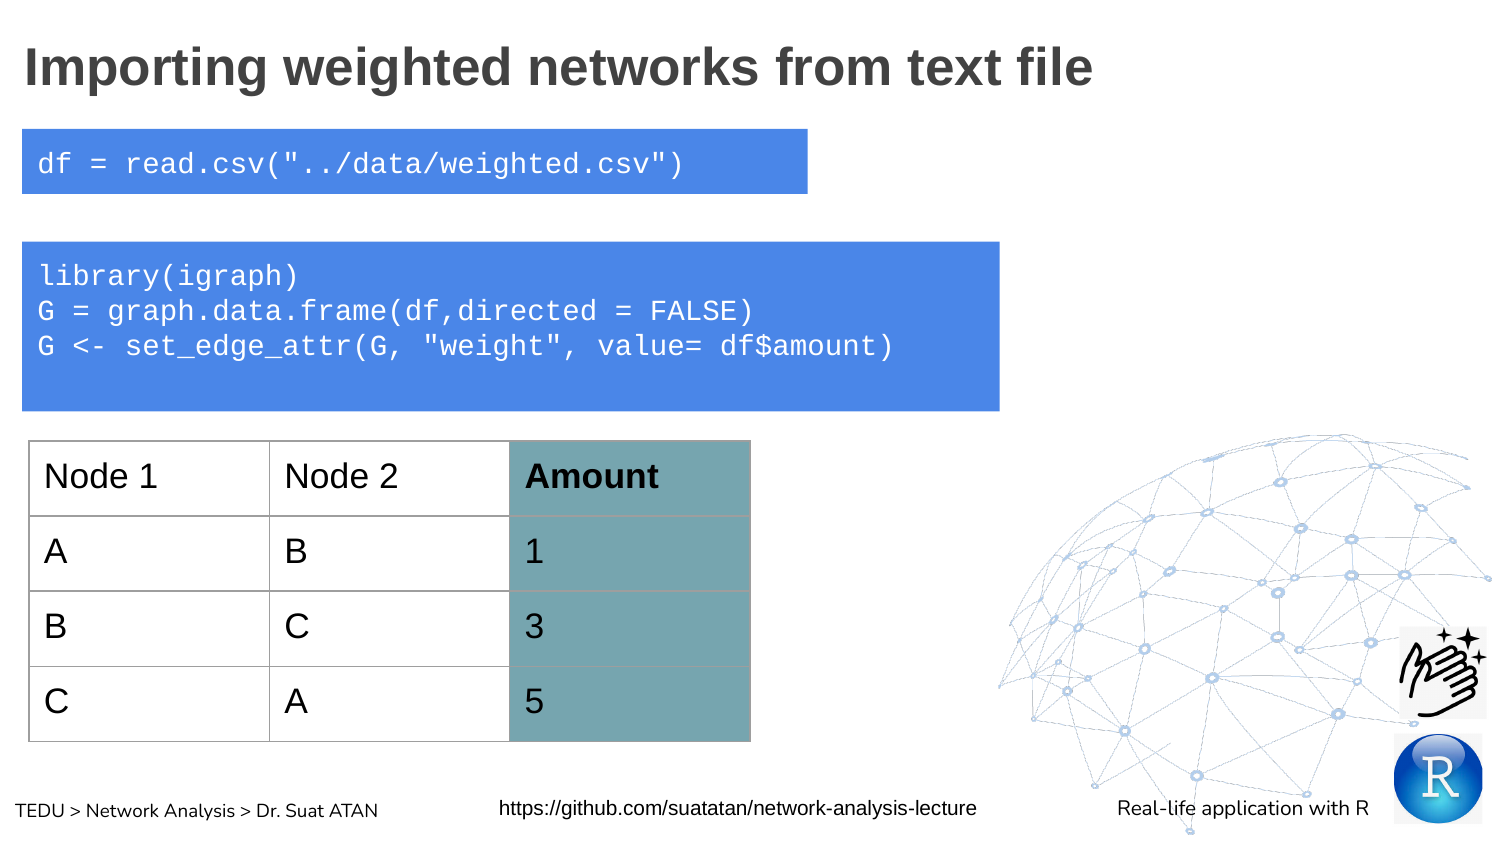

# Importing weighted networks from text file
df = read.csv("../data/weighted.csv")
library(igraph)
G = graph.data.frame(df,directed = FALSE)
G <- set_edge_attr(G, "weight", value= df$amount)

| Node 1 | Node 2 | Amount |
| --- | --- | --- |
| A | B | 1 |
| B | C | 3 |
| C | A | 5 |